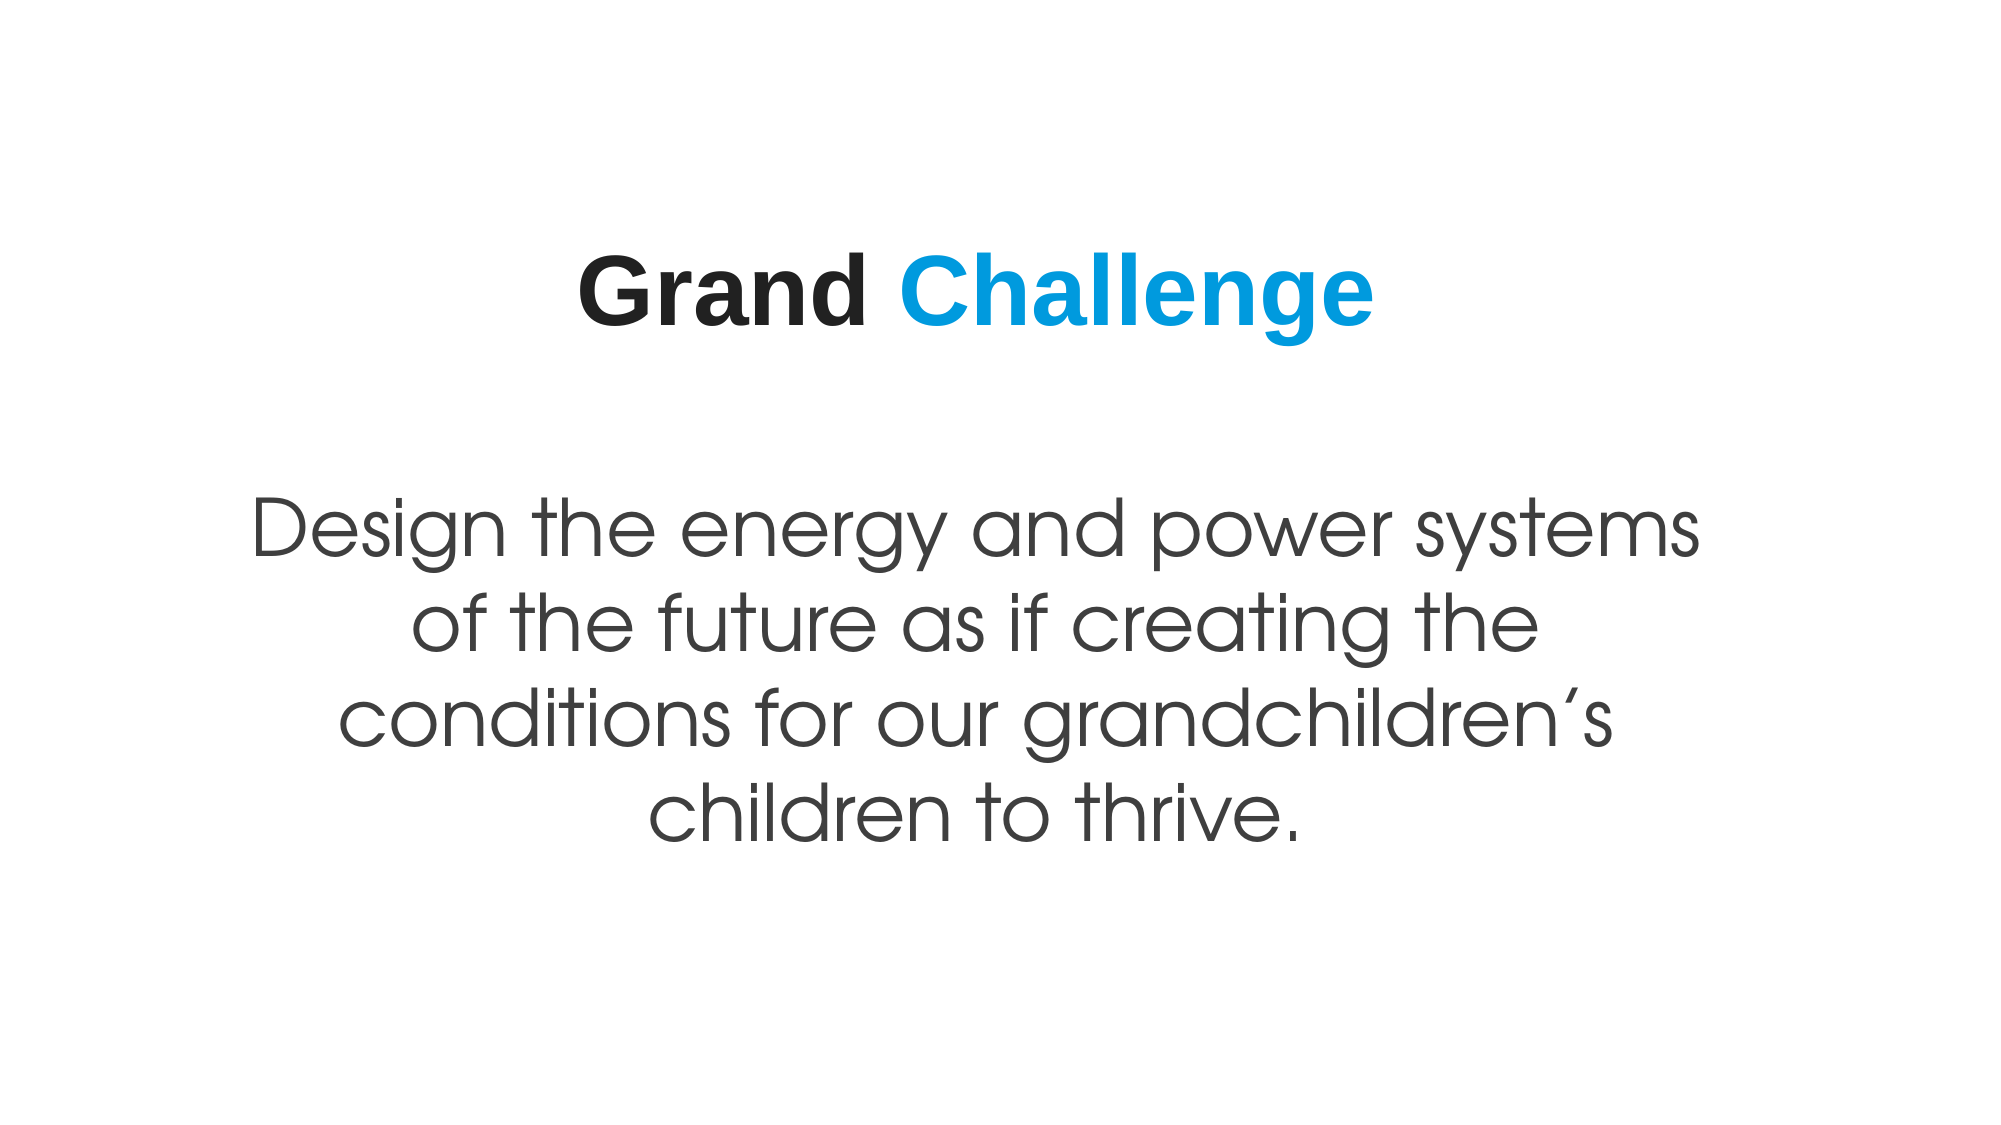

Grand Challenge
Design the energy and power systems of the future as if creating the conditions for our grandchildren’s children to thrive.